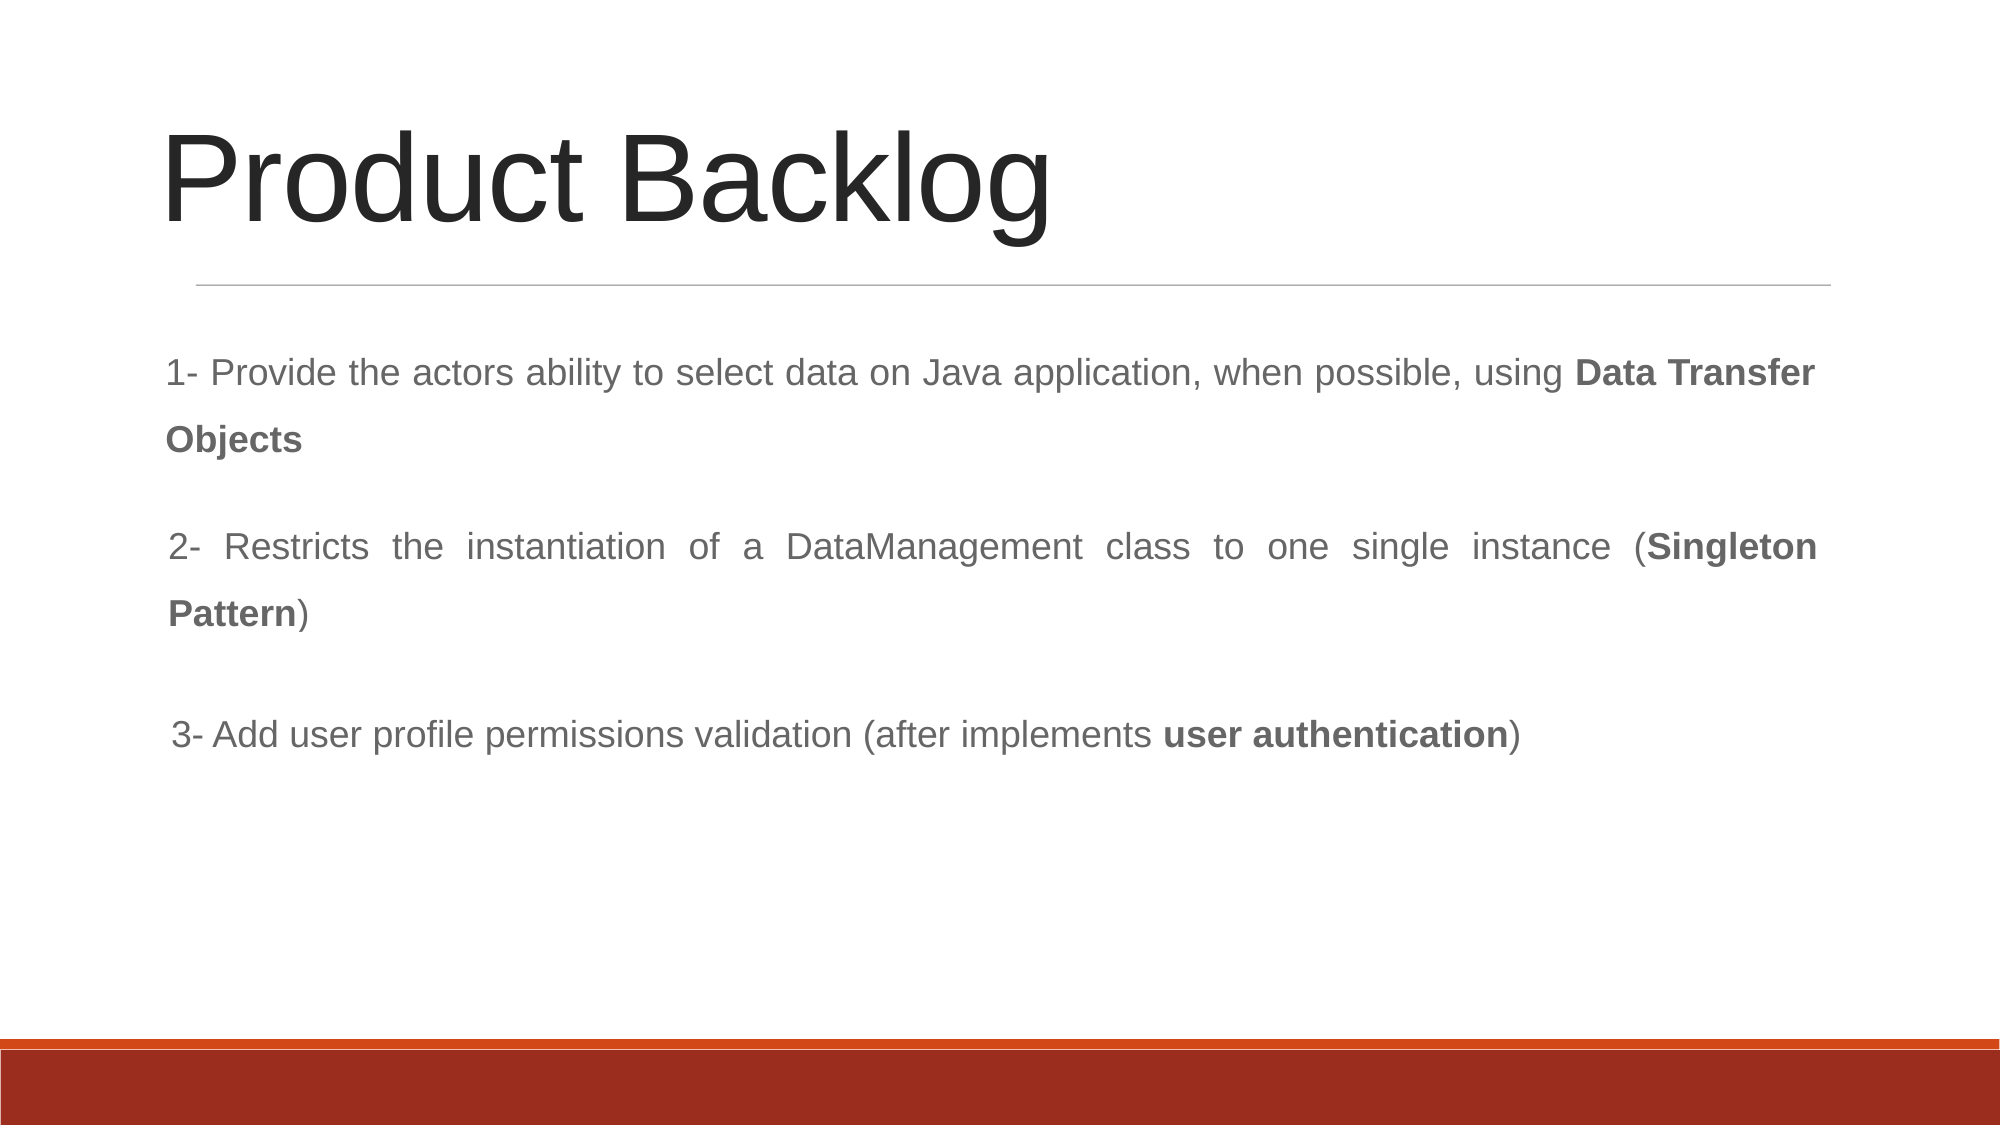

Product Backlog
1- Provide the actors ability to select data on Java application, when possible, using Data Transfer Objects
2- Restricts the instantiation of a DataManagement class to one single instance (Singleton Pattern)
3- Add user profile permissions validation (after implements user authentication)